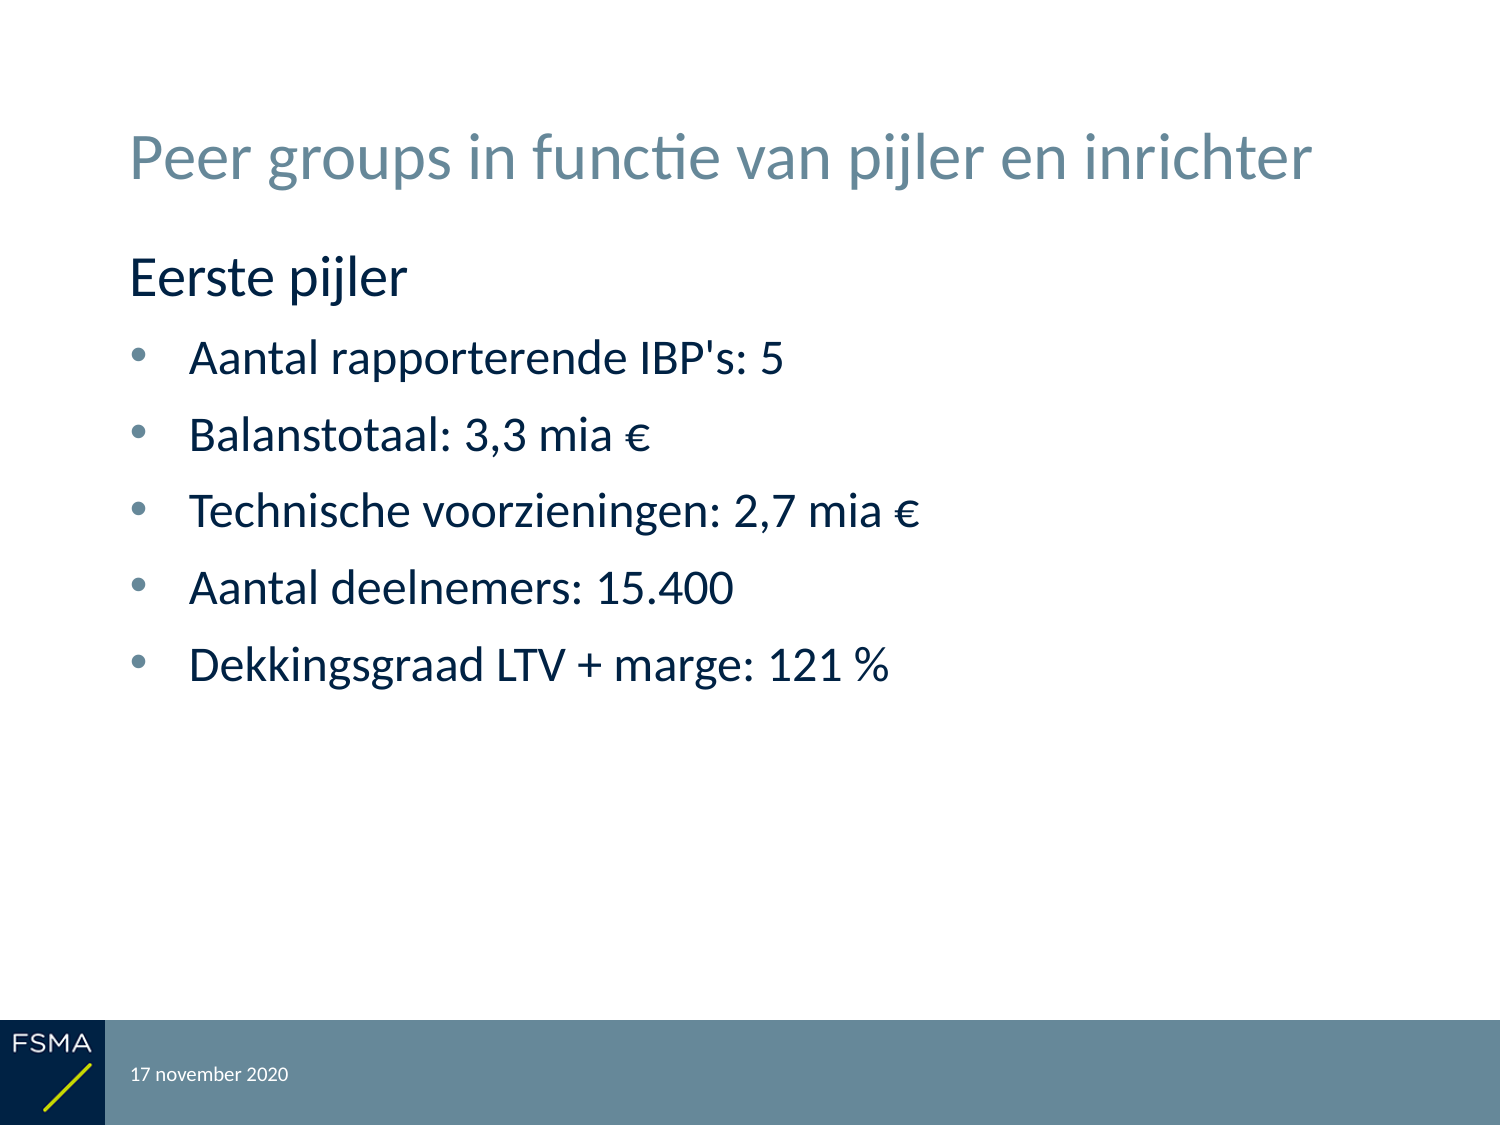

# Peer groups in functie van pijler en inrichter
Eerste pijler
Aantal rapporterende IBP's: 5
Balanstotaal: 3,3 mia €
Technische voorzieningen: 2,7 mia €
Aantal deelnemers: 15.400
Dekkingsgraad LTV + marge: 121 %
17 november 2020
Rapportering over het boekjaar 2019
20